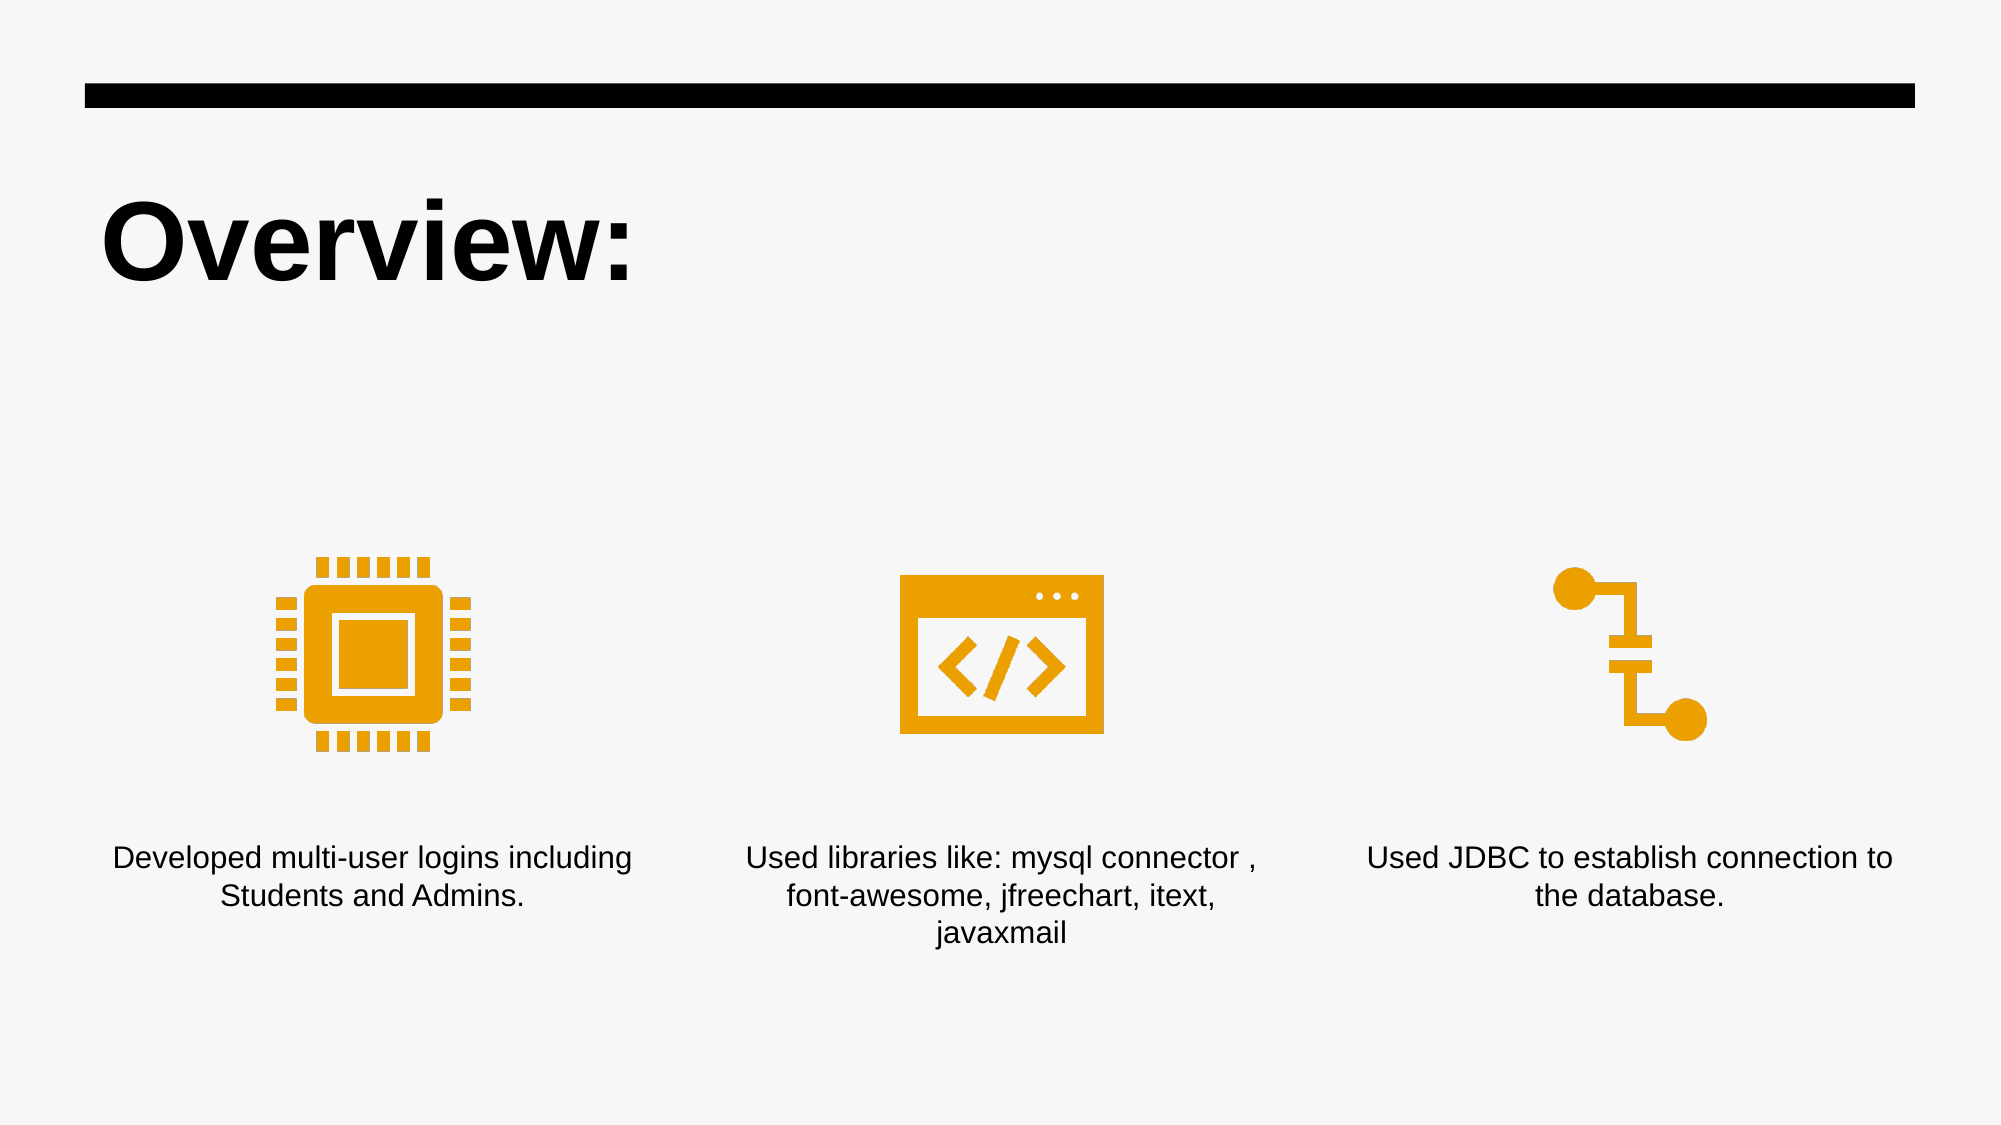

# Overview:
Developed multi-user logins including Students and Admins.
Used libraries like: mysql connector , font-awesome, jfreechart, itext, javaxmail
Used JDBC to establish connection to the database.